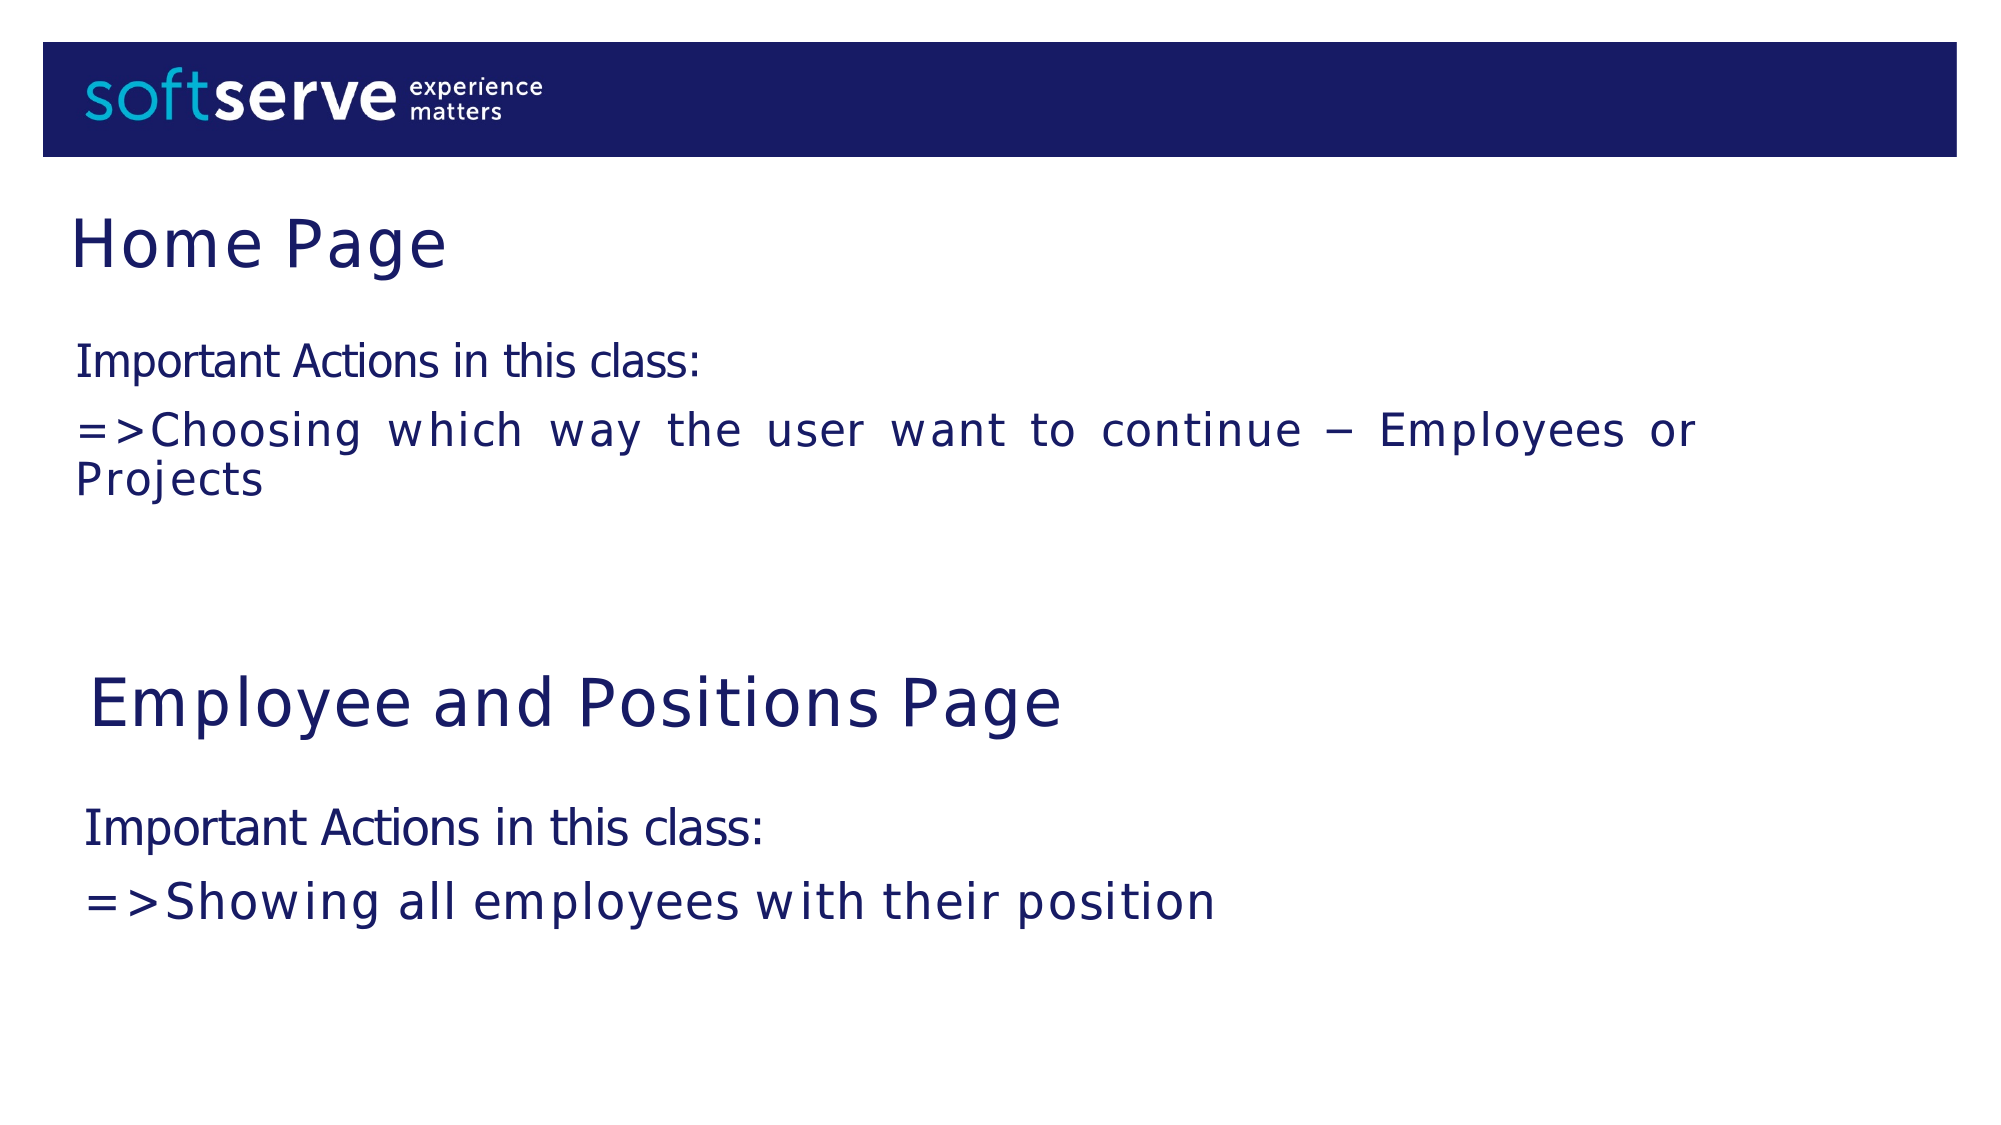

Home Page
Important Actions in this class:
=>Choosing which way the user want to continue – Employees or           Projects
Employee and Positions Page
Important Actions in this class:
=>Showing all employees with their position